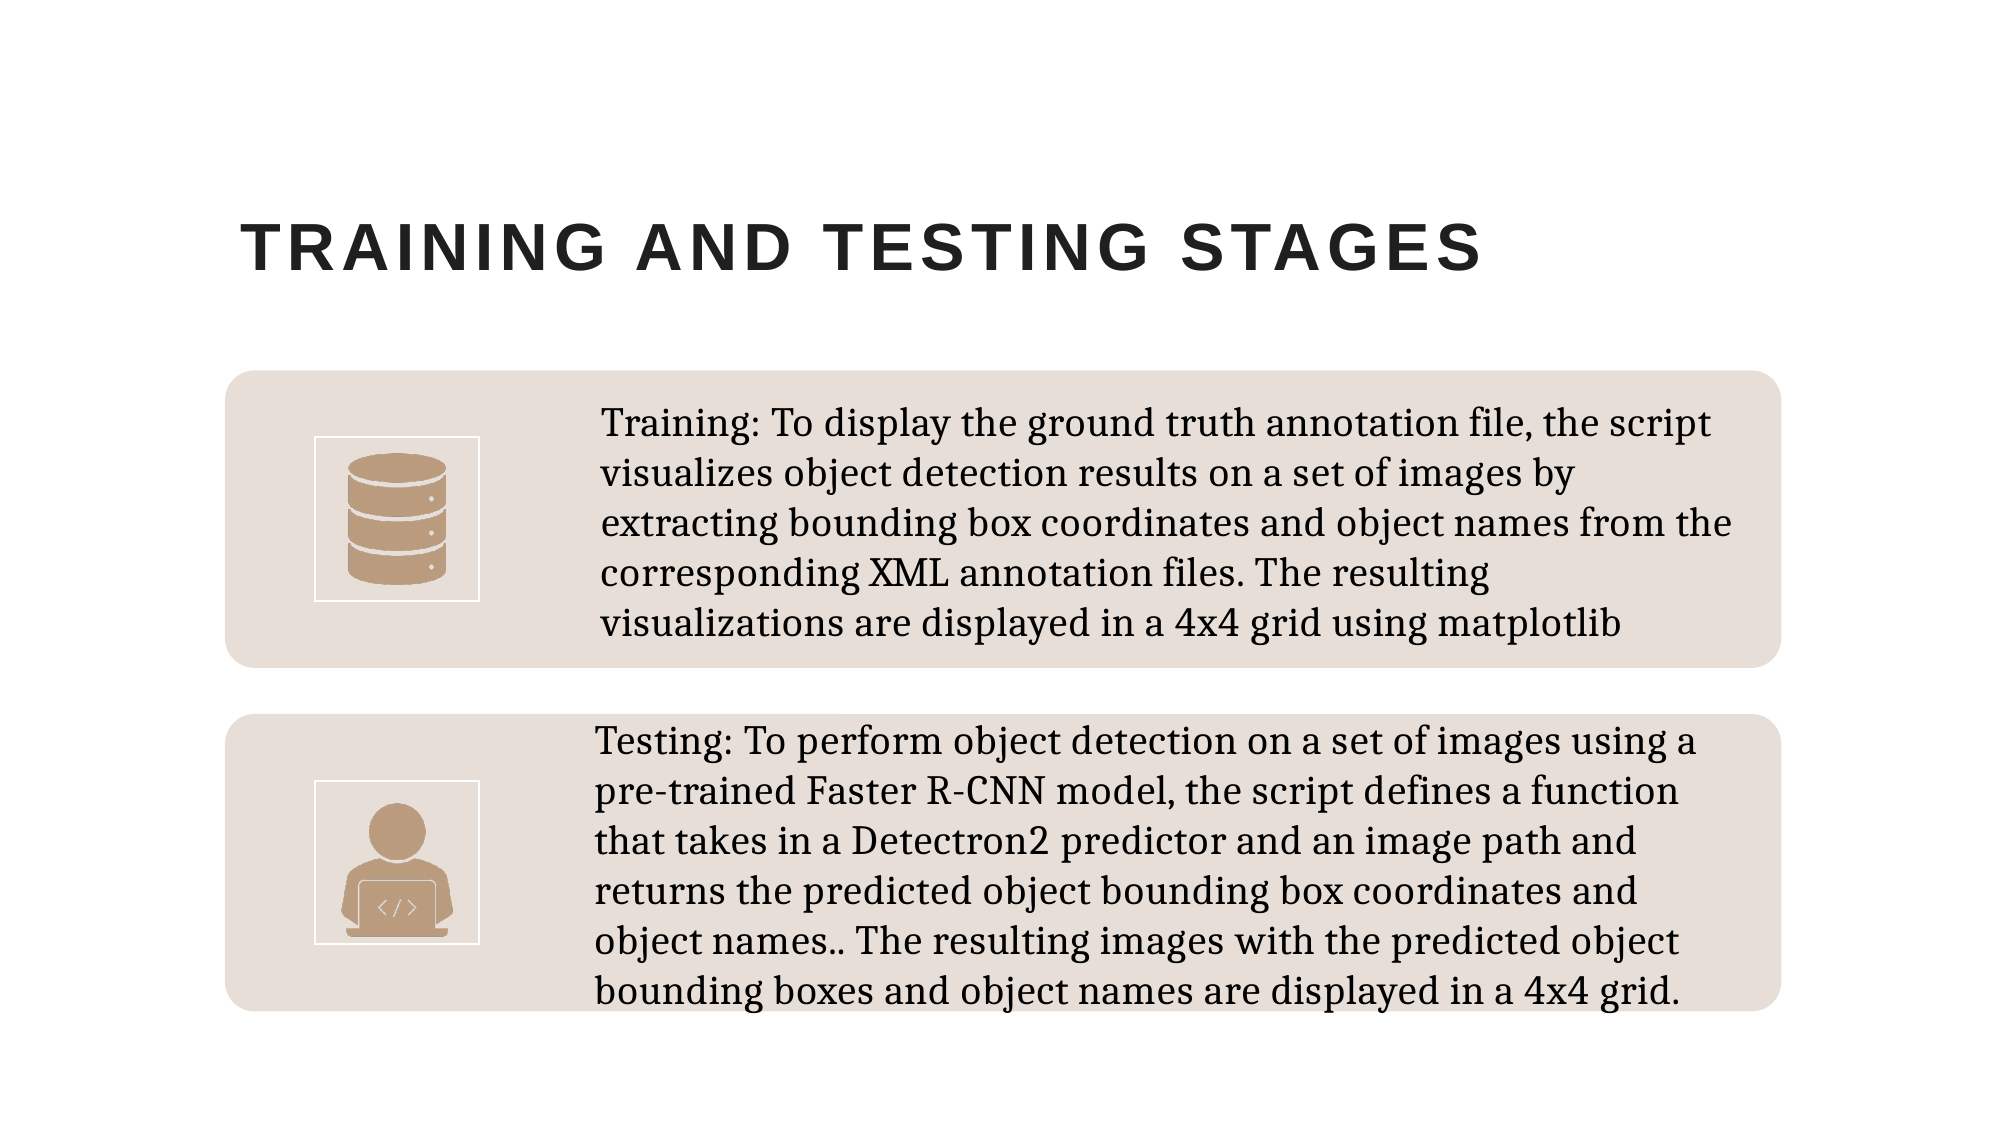

# Training and Testing Stages
Training: To display the ground truth annotation file, the script visualizes object detection results on a set of images by extracting bounding box coordinates and object names from the corresponding XML annotation files. The resulting visualizations are displayed in a 4x4 grid using matplotlib
Testing: To perform object detection on a set of images using a pre-trained Faster R-CNN model, the script defines a function that takes in a Detectron2 predictor and an image path and returns the predicted object bounding box coordinates and object names.. The resulting images with the predicted object bounding boxes and object names are displayed in a 4x4 grid.